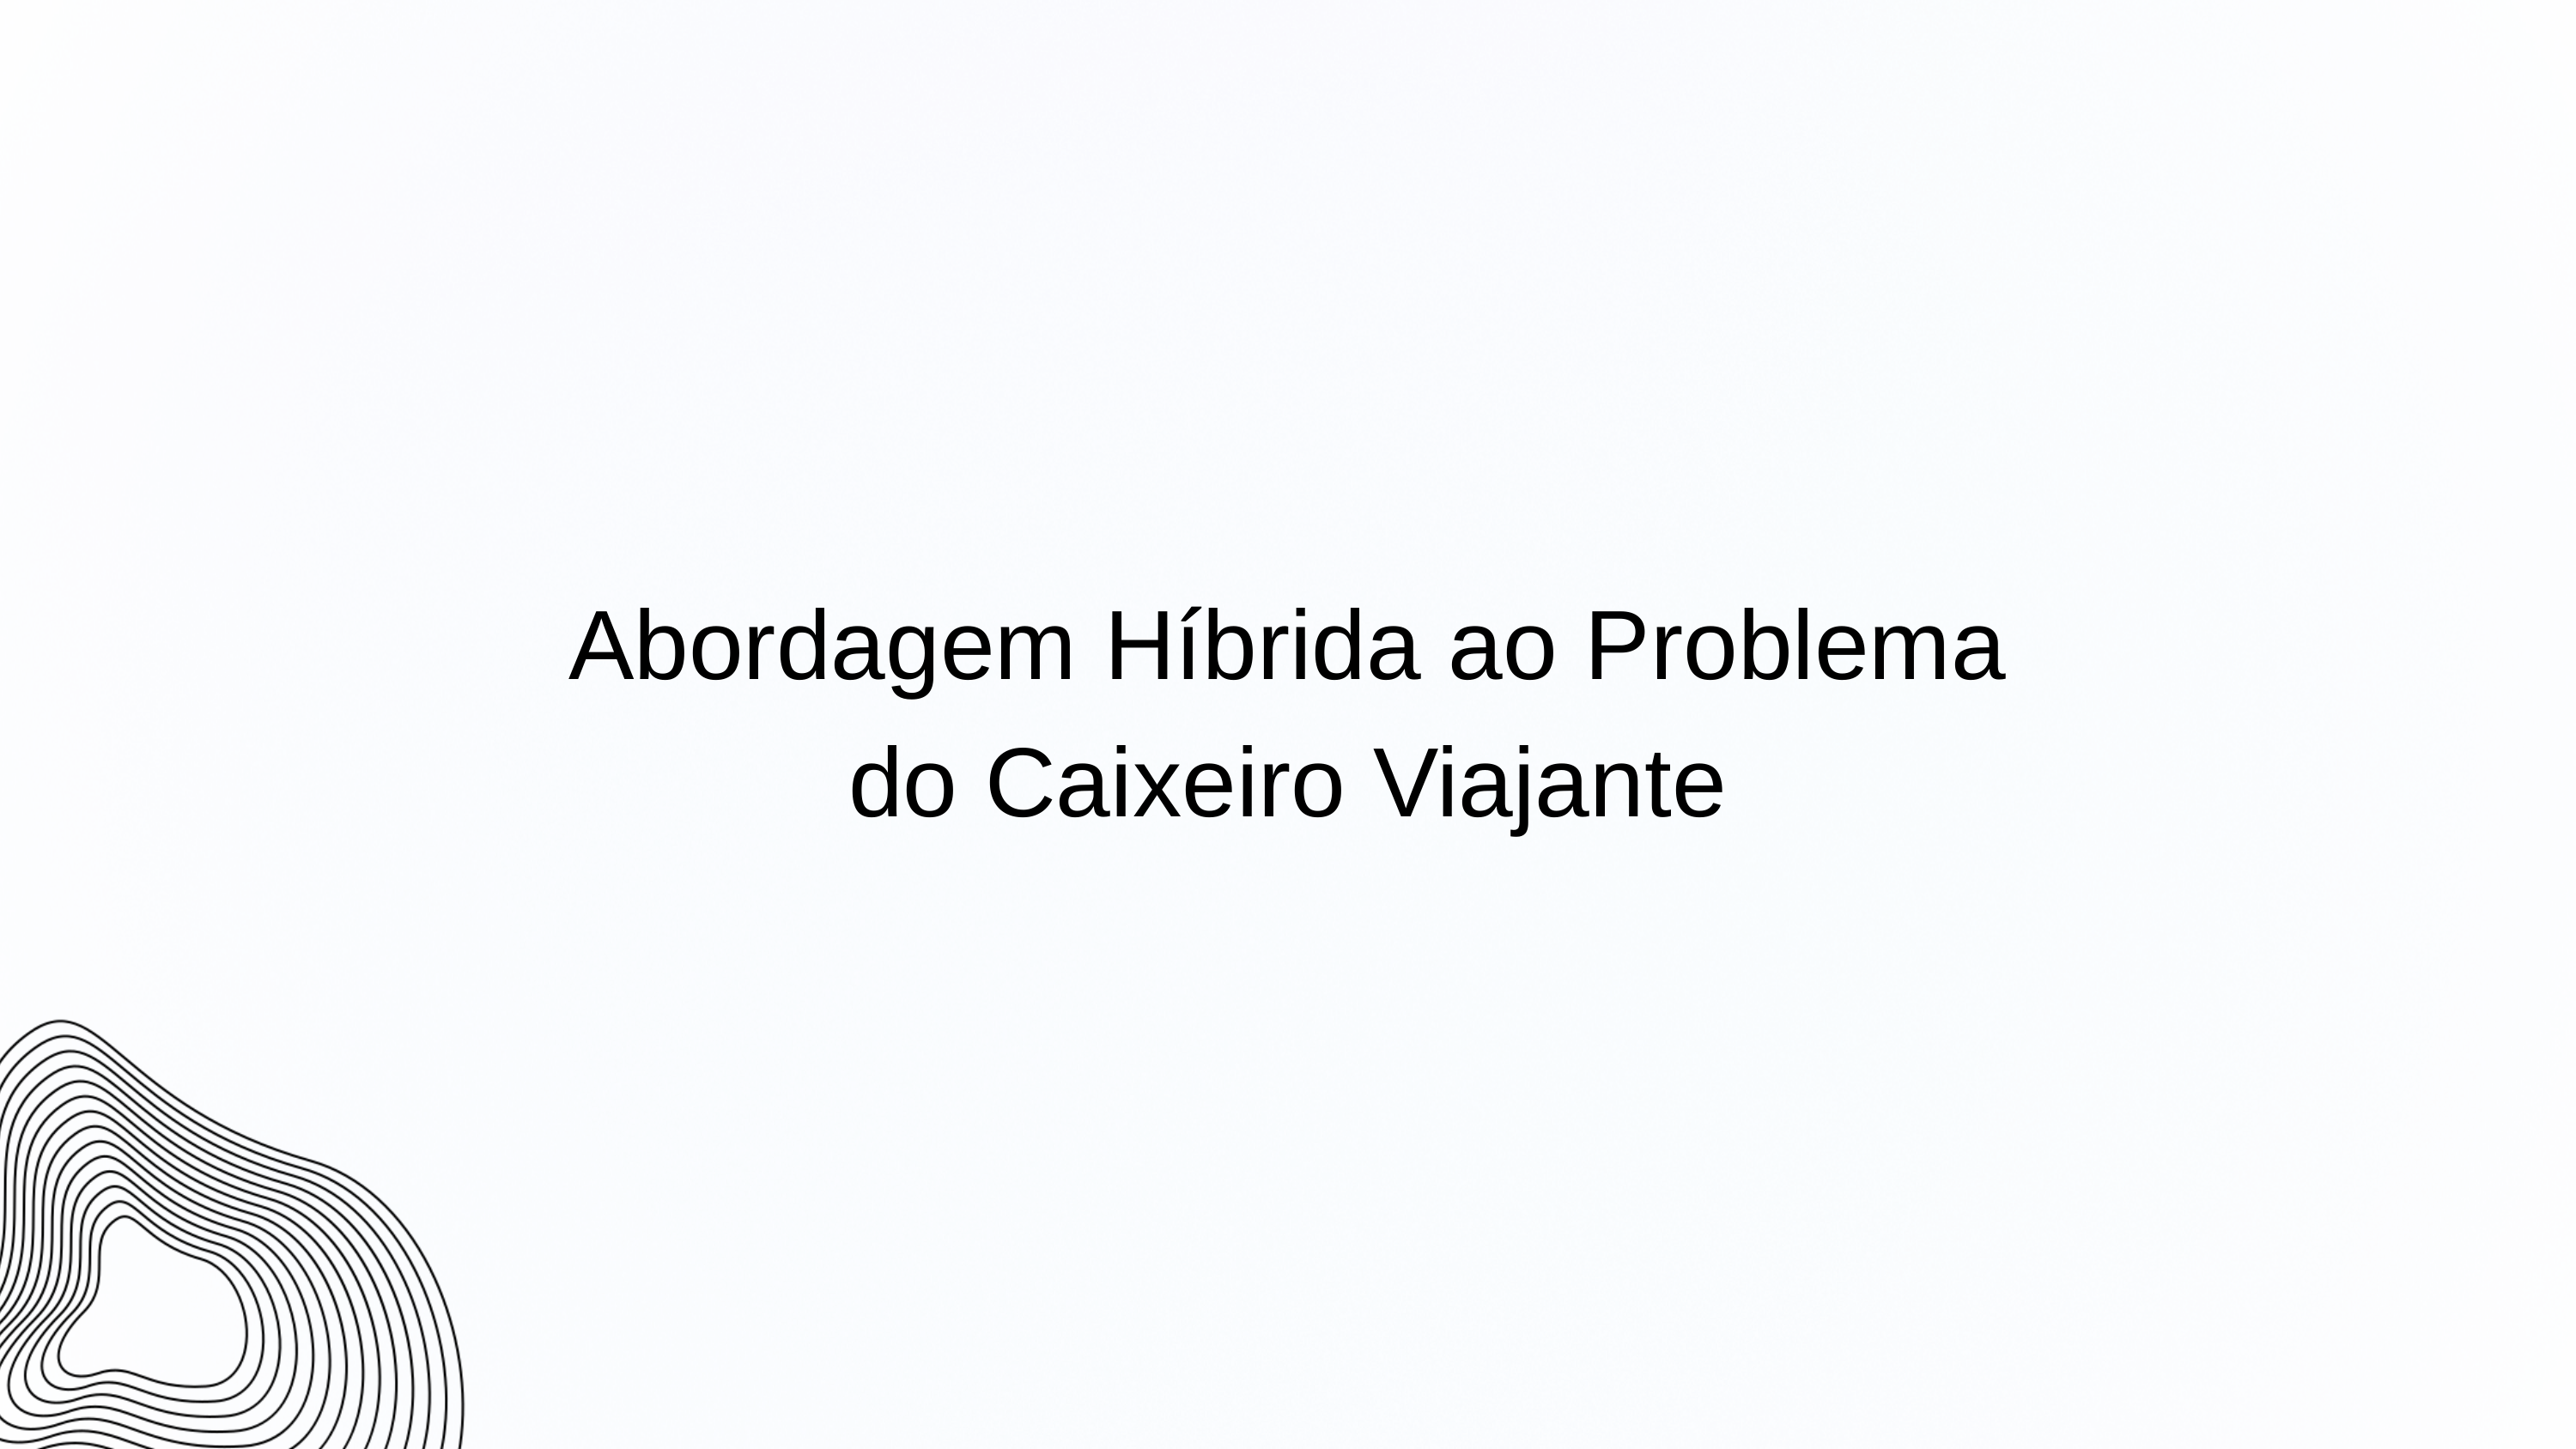

Abordagem Híbrida ao Problema do Caixeiro Viajante